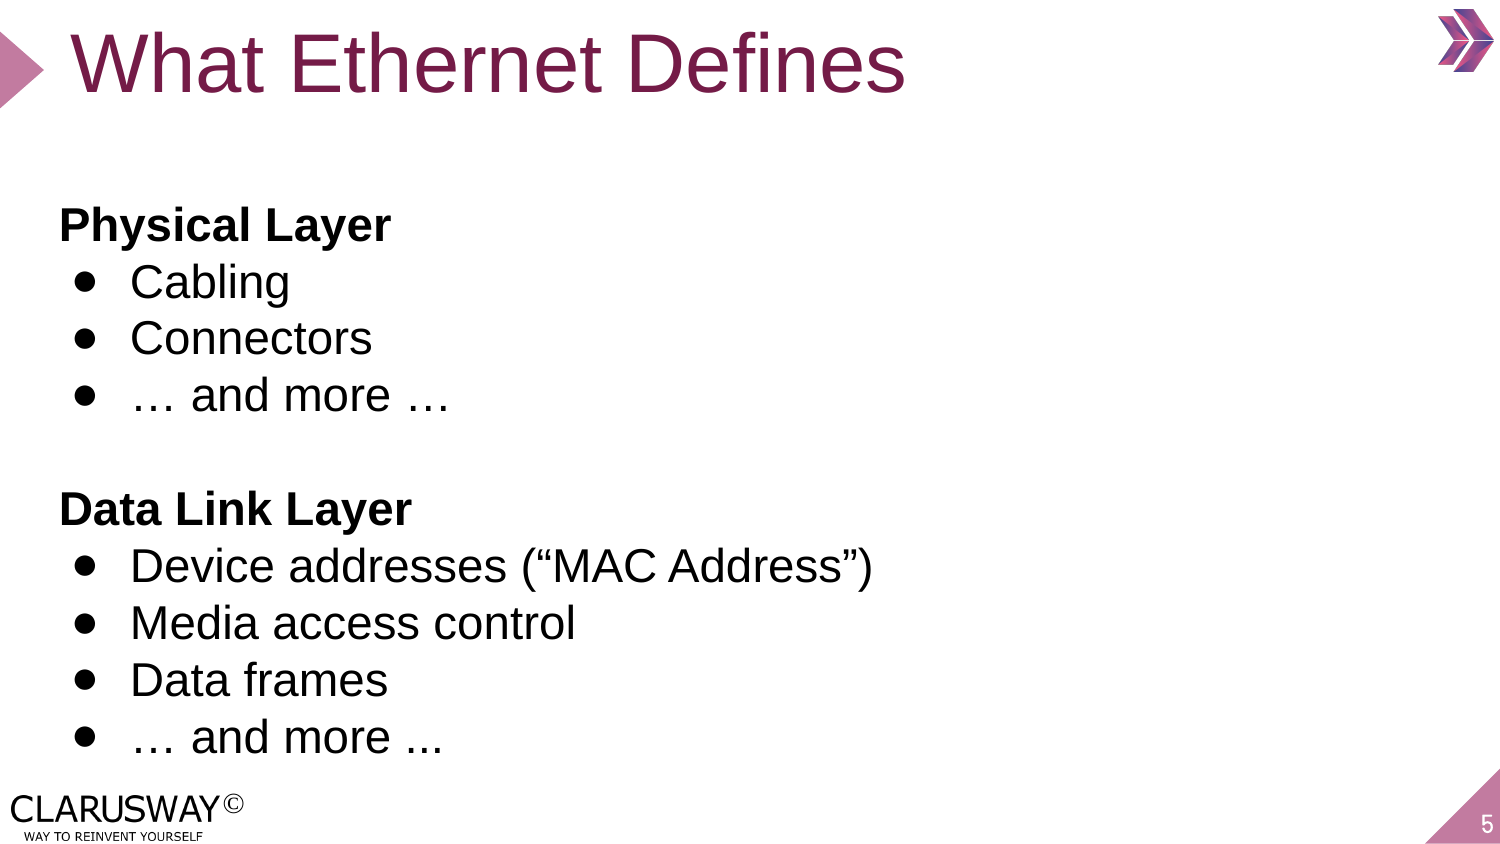

# What Ethernet Defines
Physical Layer
Cabling
Connectors
… and more …

Data Link Layer
Device addresses (“MAC Address”)
Media access control
Data frames
… and more ...
5